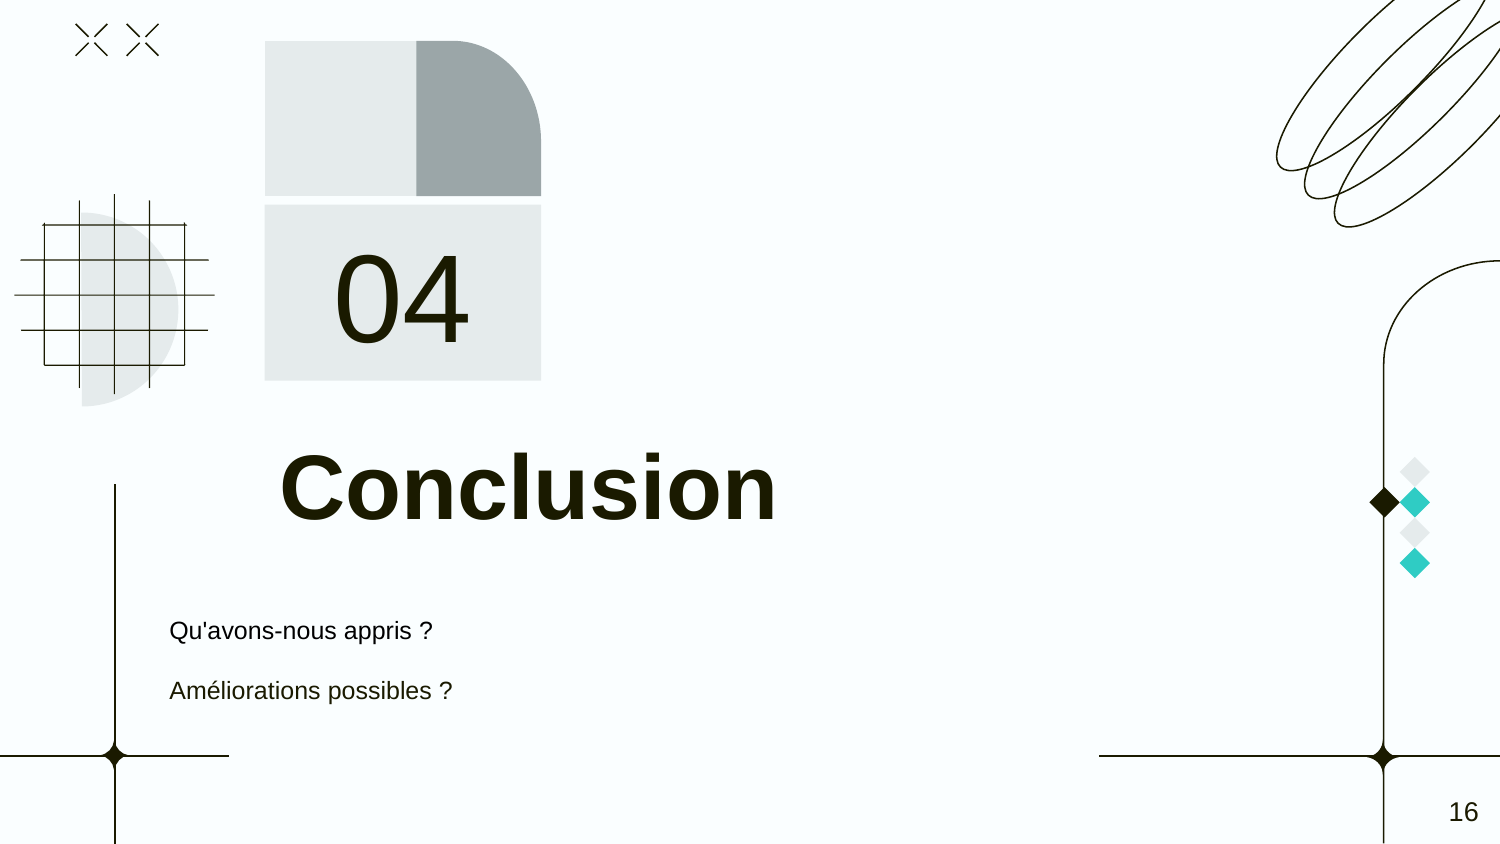

04
# Conclusion
Qu'avons-nous appris ?

Améliorations possibles ?
16